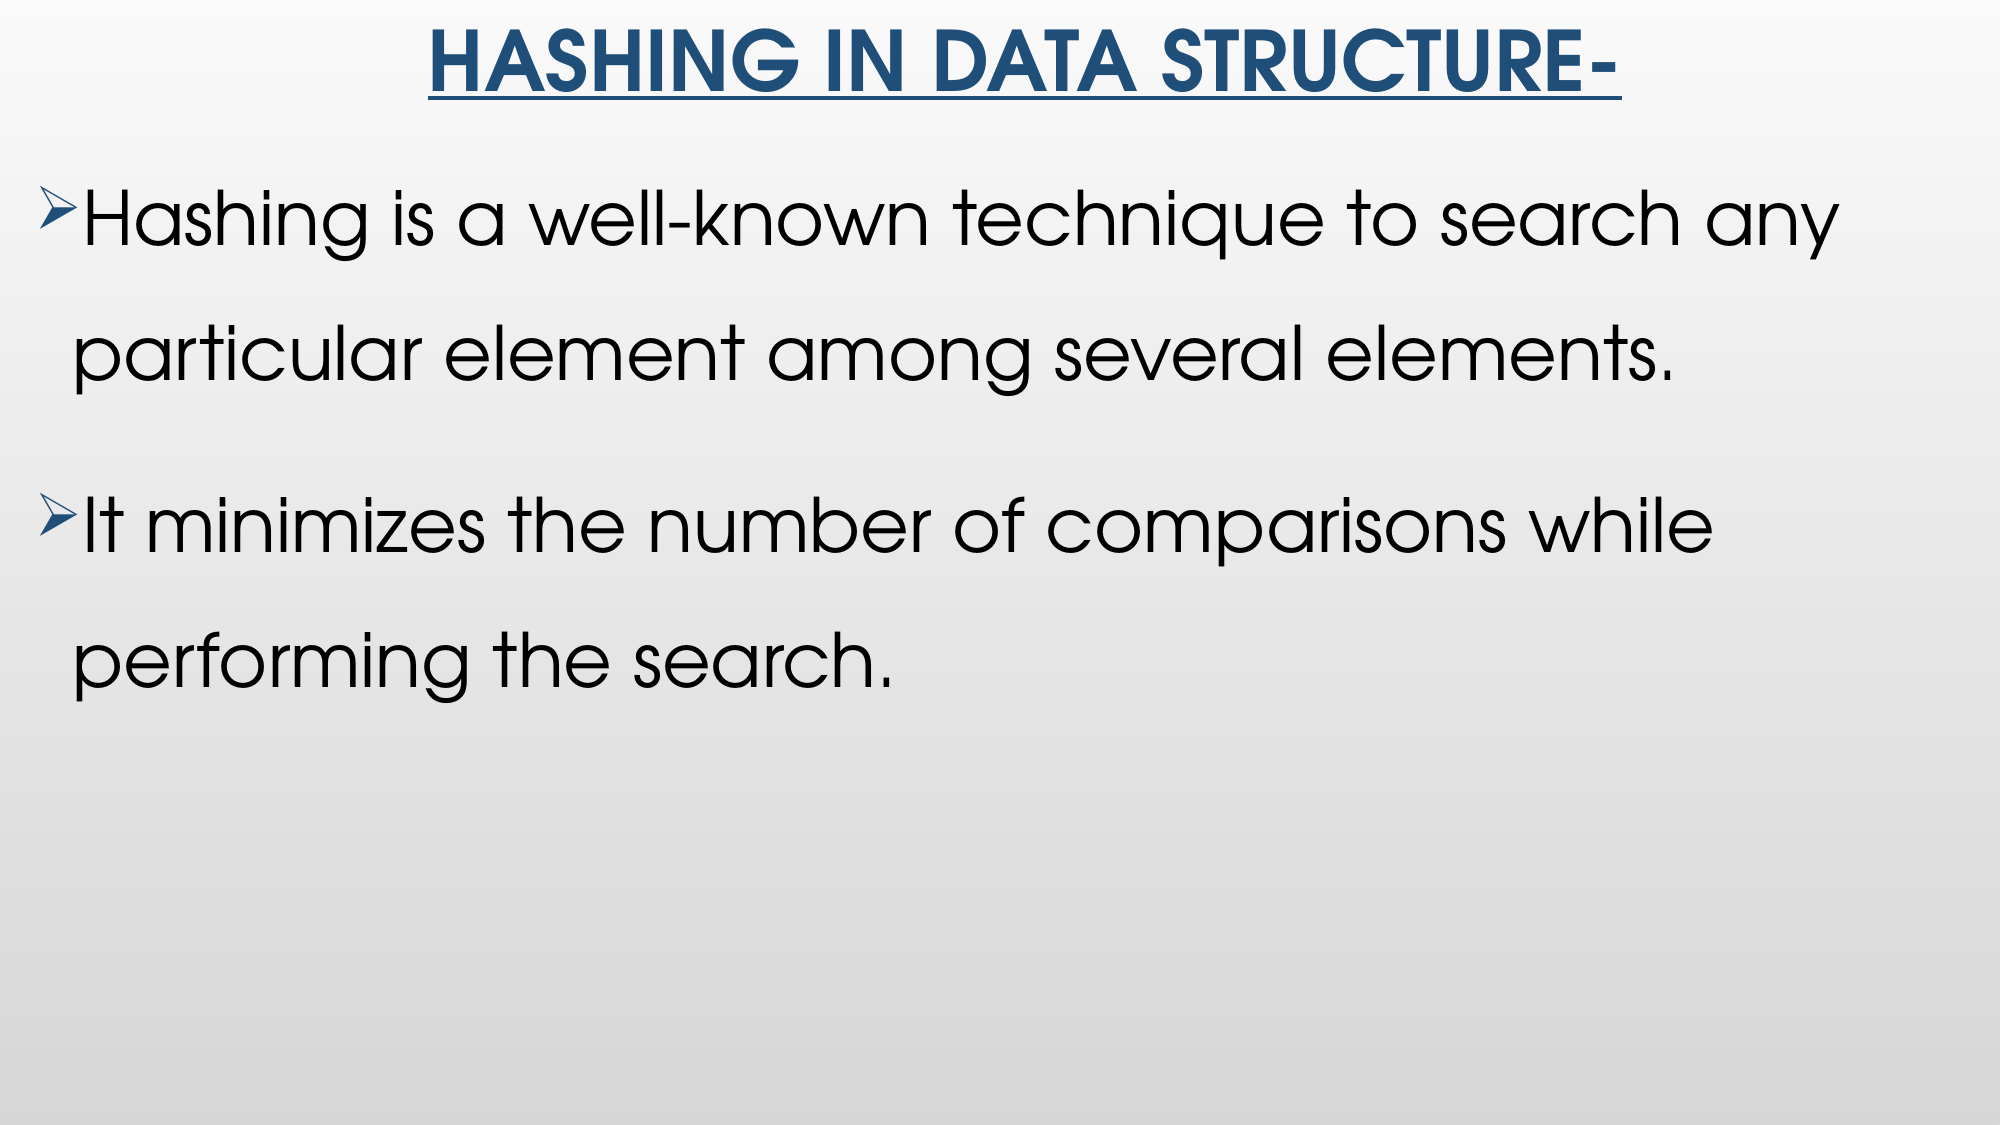

# Hashing in Data Structure-
Hashing is a well-known technique to search any particular element among several elements.
It minimizes the number of comparisons while performing the search.